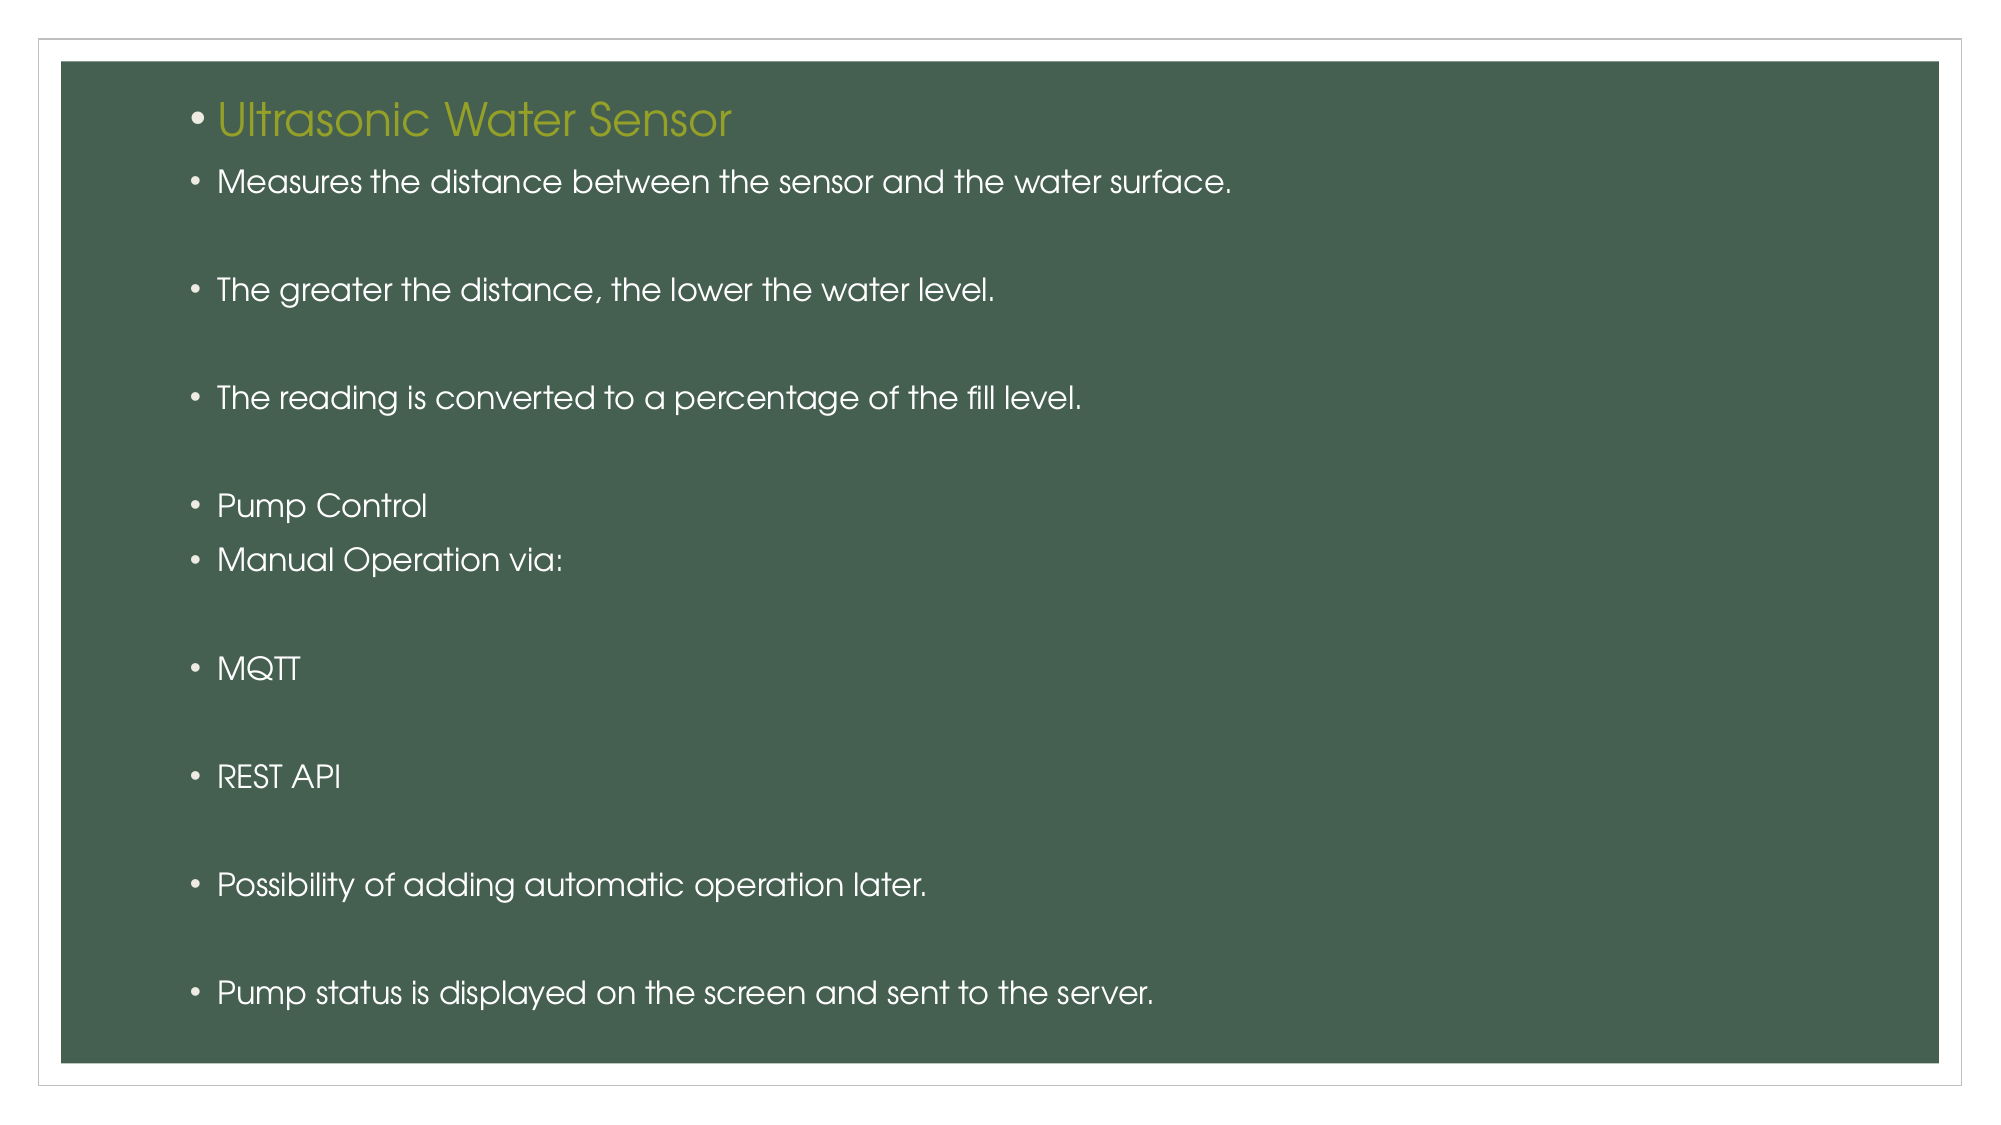

Ultrasonic Water Sensor
Measures the distance between the sensor and the water surface.

The greater the distance, the lower the water level.

The reading is converted to a percentage of the fill level.

Pump Control
Manual Operation via:

MQTT

REST API

Possibility of adding automatic operation later.

Pump status is displayed on the screen and sent to the server.